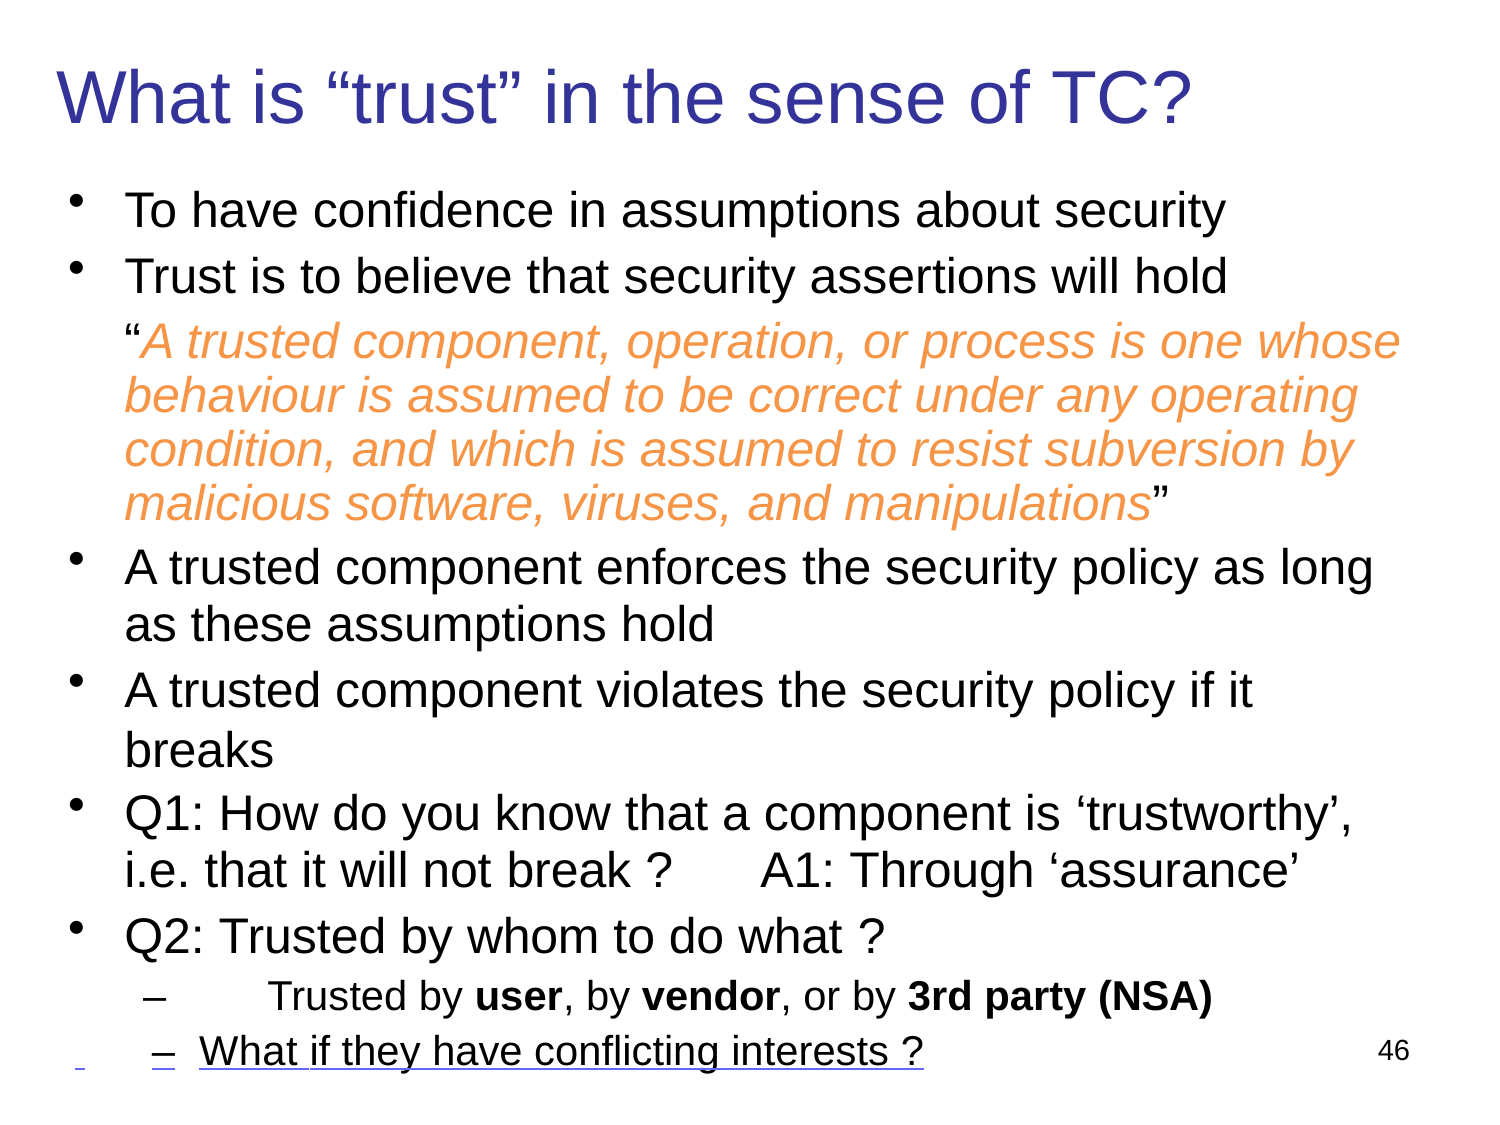

# What is “trust” in the sense of TC?
To have confidence in assumptions about security
Trust is to believe that security assertions will hold
“A trusted component, operation, or process is one whose behaviour is assumed to be correct under any operating condition, and which is assumed to resist subversion by malicious software, viruses, and manipulations”
A trusted component enforces the security policy as long
as these assumptions hold
A trusted component violates the security policy if it breaks
Q1: How do you know that a component is ‘trustworthy’,
i.e. that it will not break ?	A1: Through ‘assurance’
Q2: Trusted by whom to do what ?
–	Trusted by user, by vendor, or by 3rd party (NSA)
 	–	What if they have conflicting interests ?

46